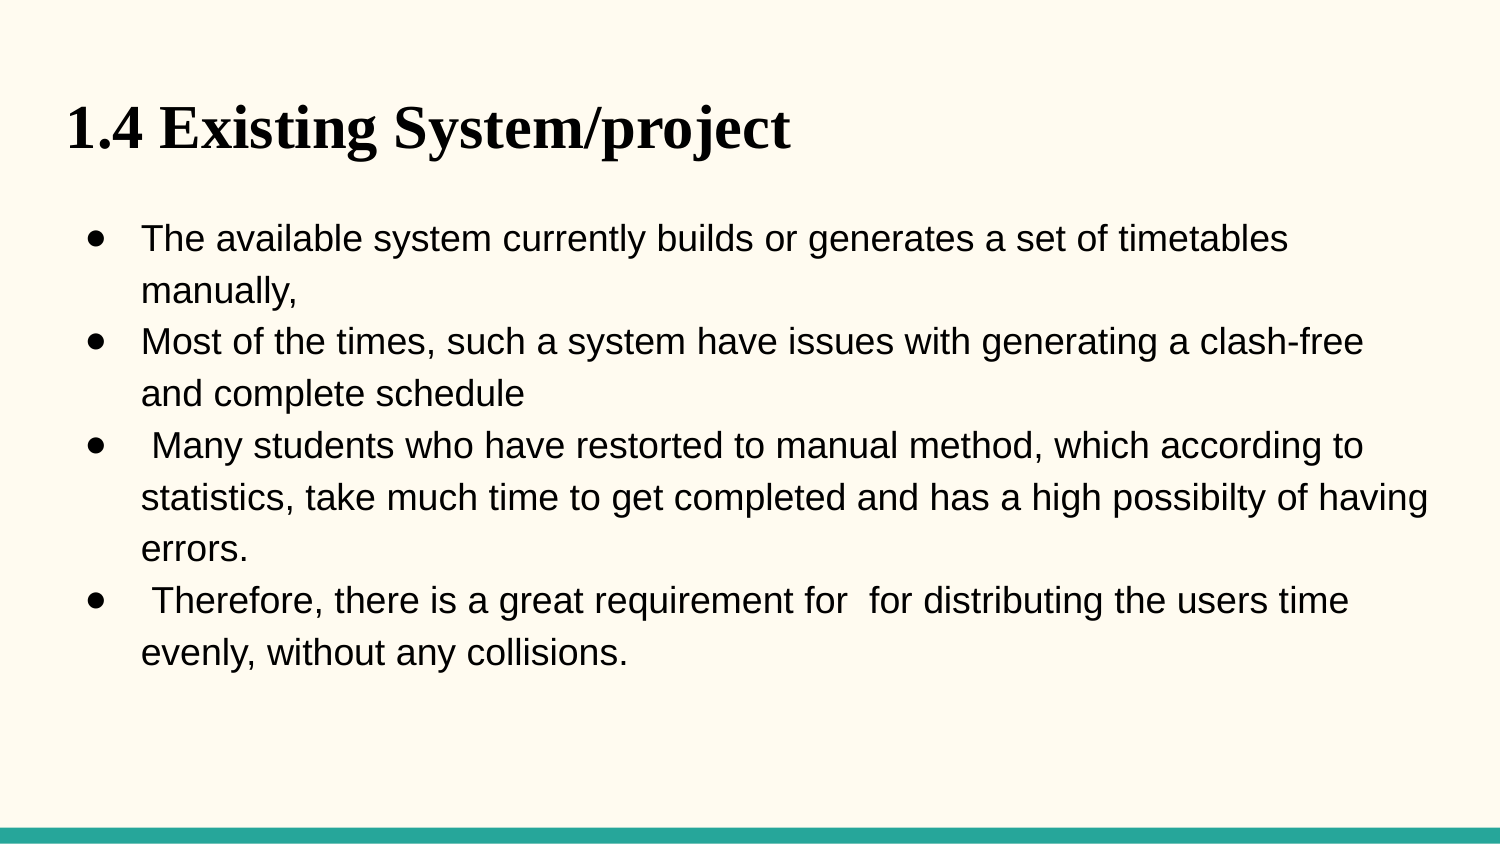

1.4 Existing System/project
The available system currently builds or generates a set of timetables manually,
Most of the times, such a system have issues with generating a clash-free and complete schedule
 Many students who have restorted to manual method, which according to statistics, take much time to get completed and has a high possibilty of having errors.
 Therefore, there is a great requirement for  for distributing the users time evenly, without any collisions.